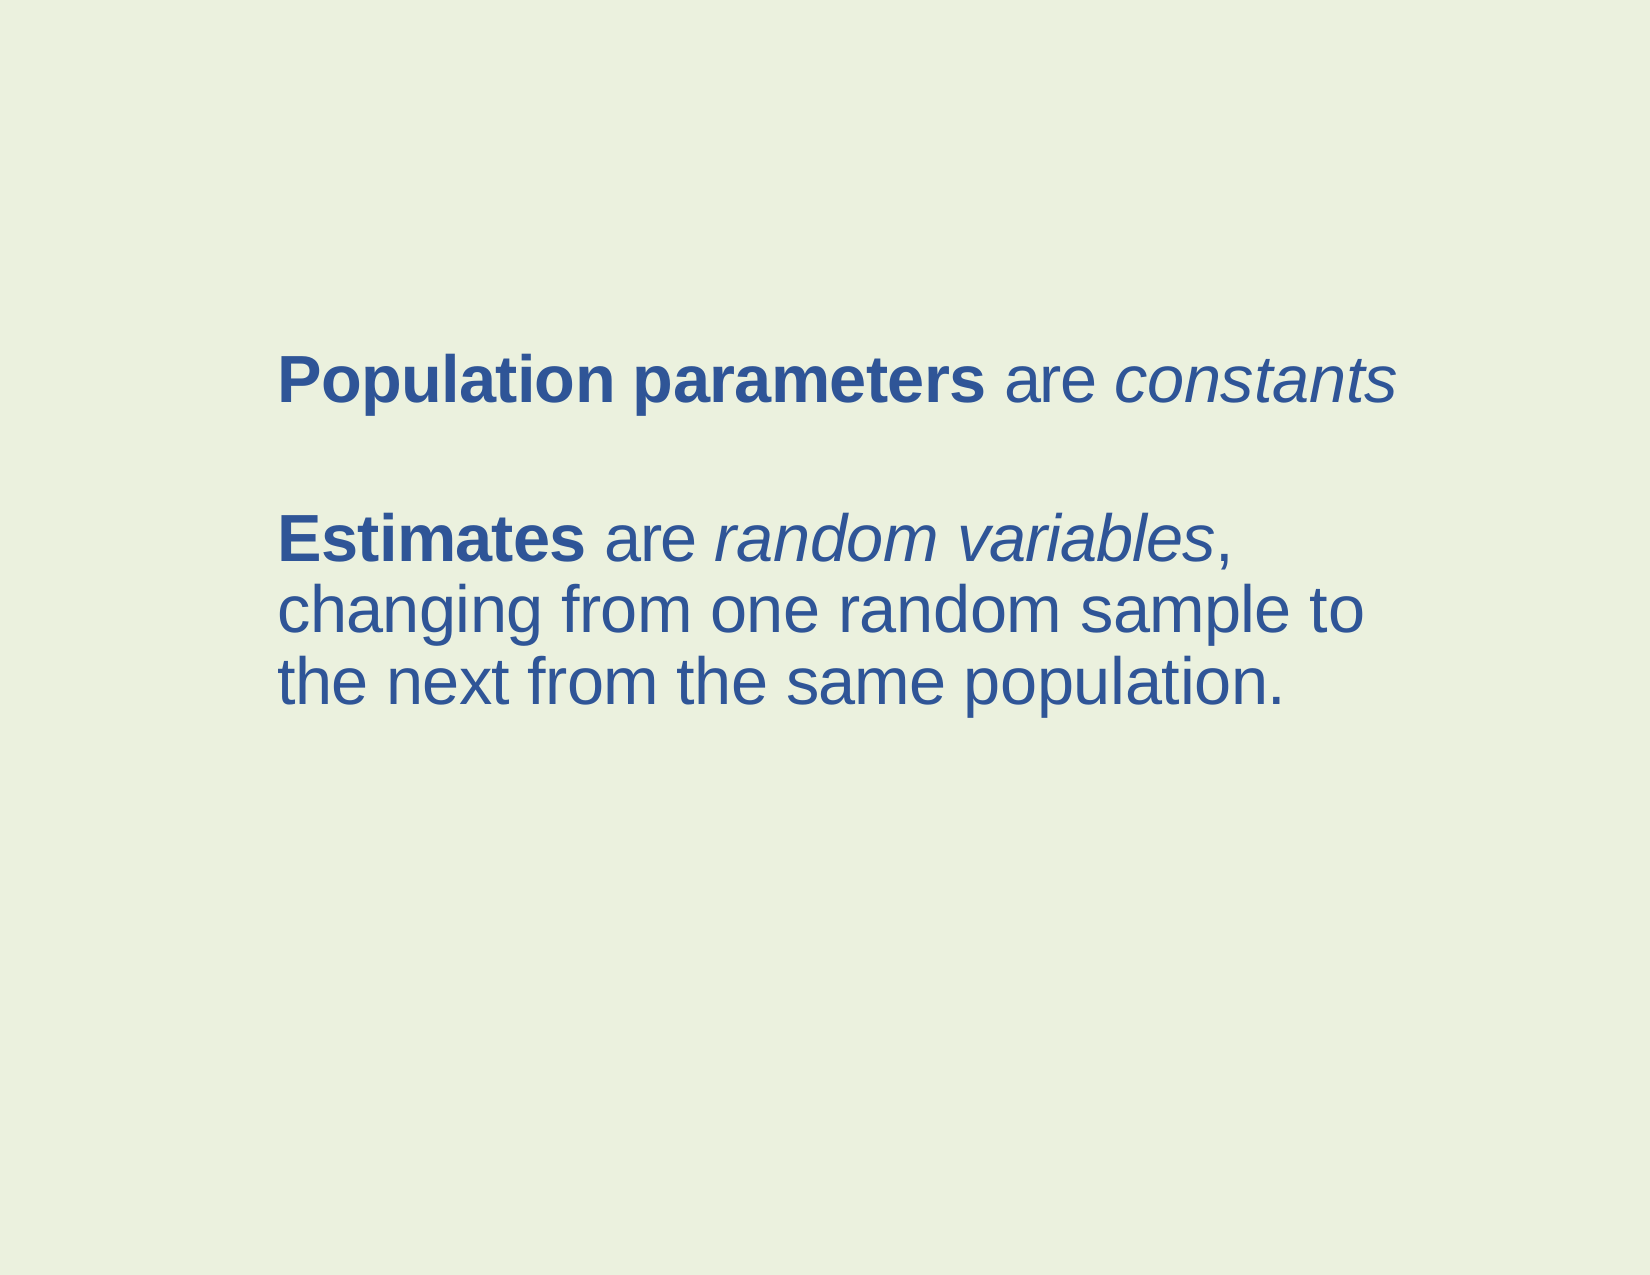

Population parameters are constants

Estimates are random variables, changing from one random sample to the next from the same population.